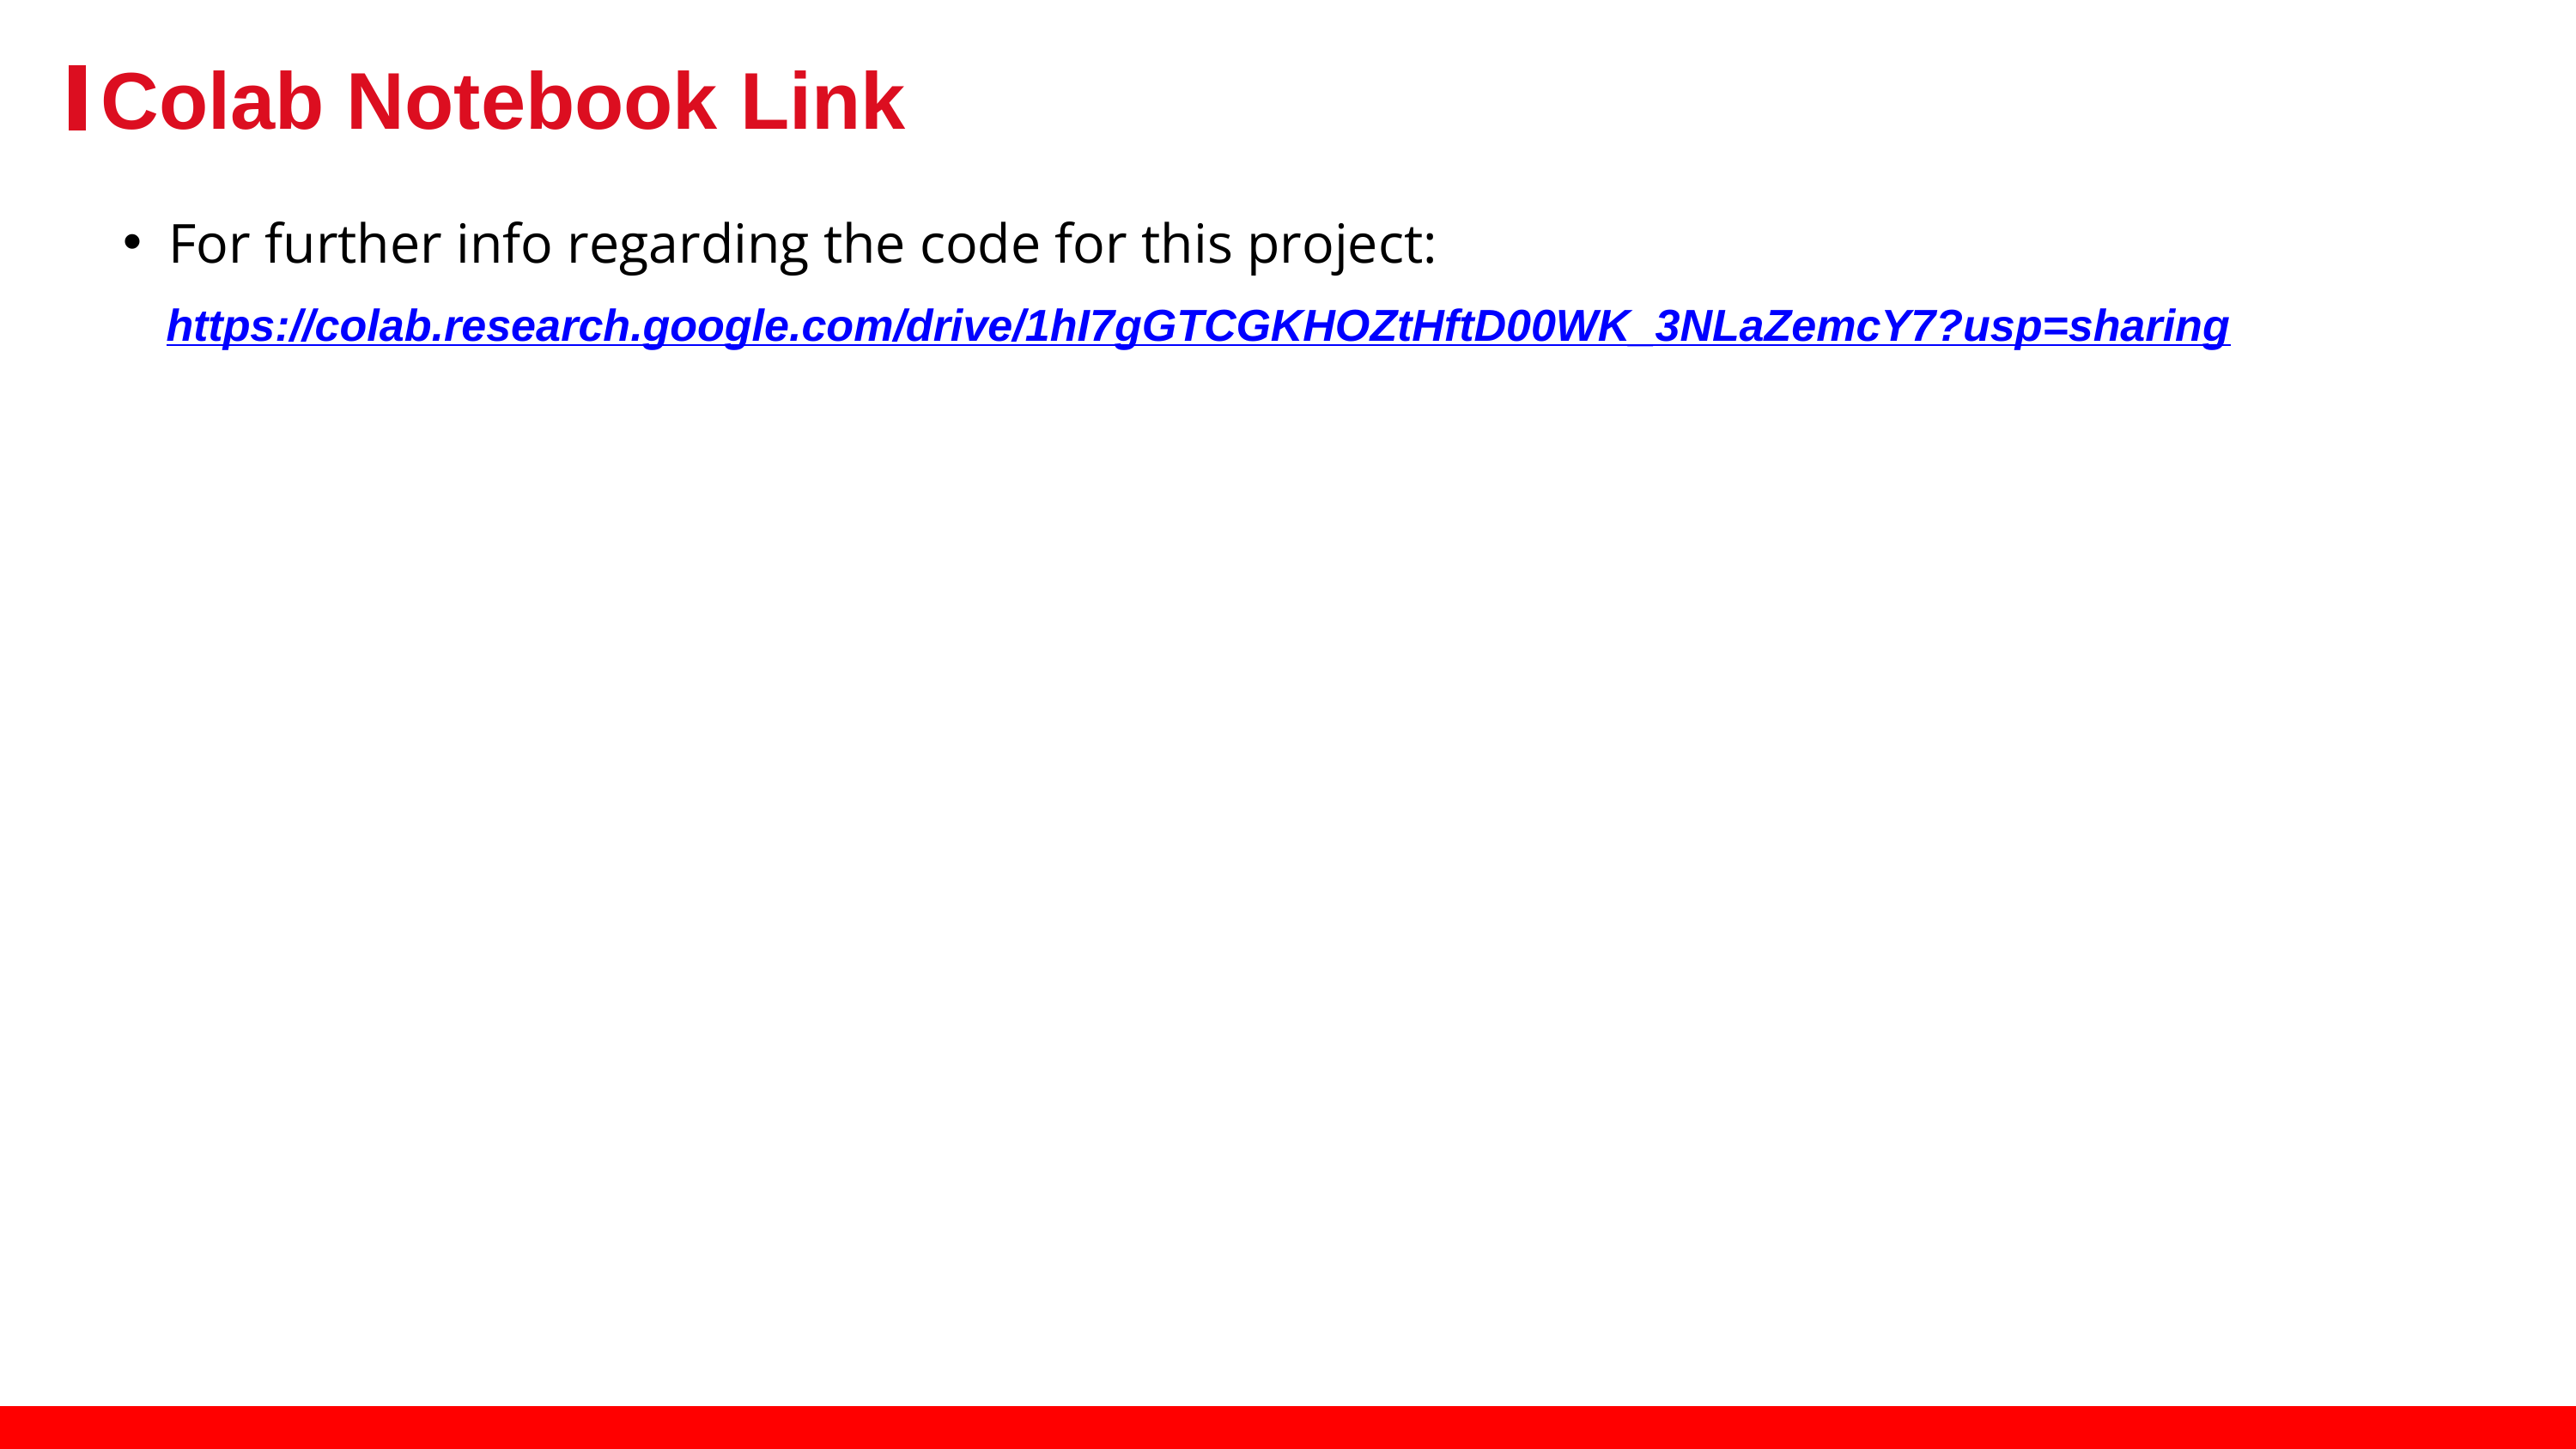

Colab Notebook Link

For further info regarding the code for this project:
https://colab.research.google.com/drive/1hI7gGTCGKHOZtHftD00WK_3NLaZemcY7?usp=sharing